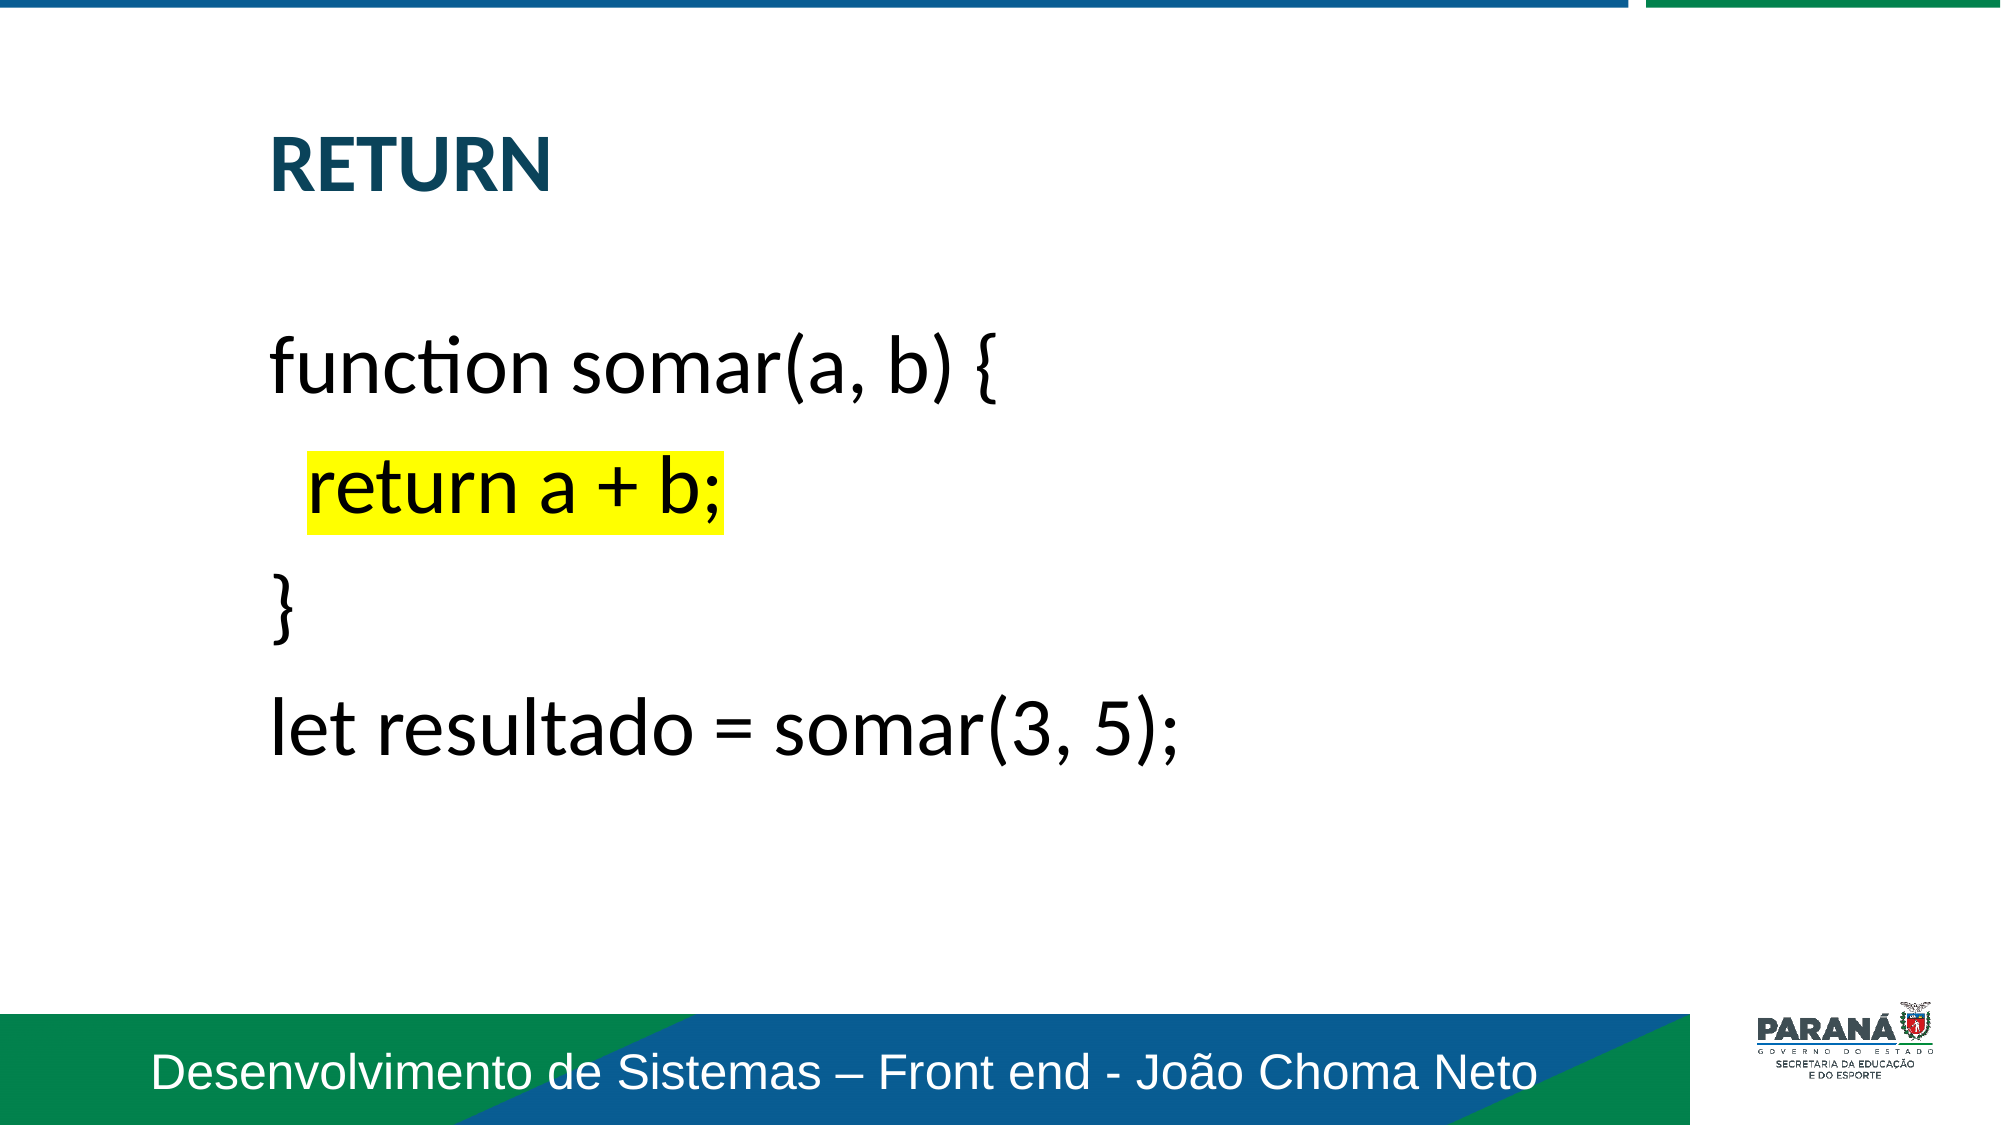

RETURN
function somar(a, b) {
  return a + b;
}
let resultado = somar(3, 5);